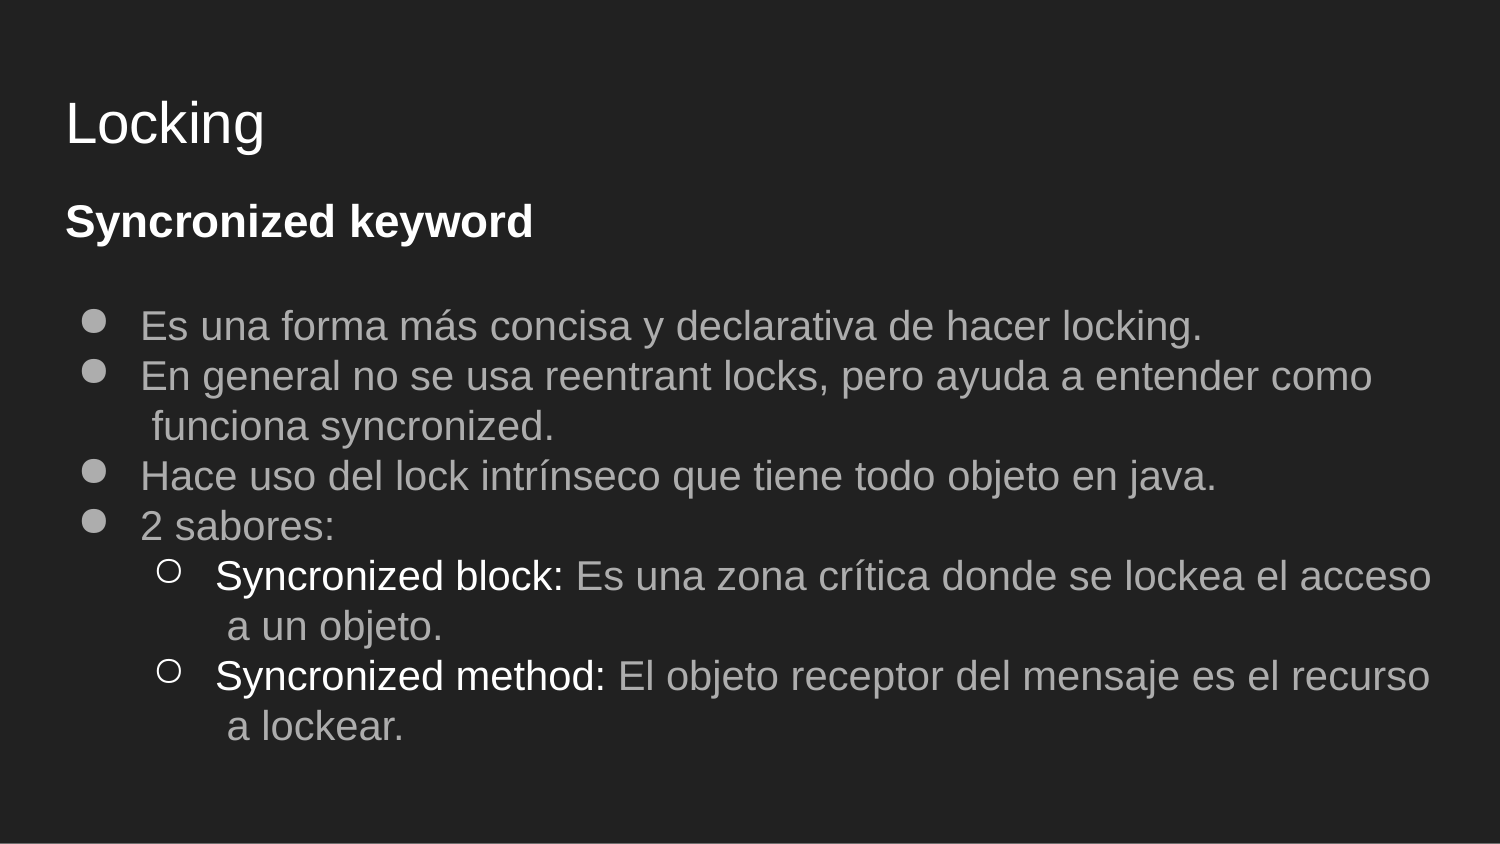

# Locking
Syncronized keyword

Es una forma más concisa y declarativa de hacer locking.
En general no se usa reentrant locks, pero ayuda a entender como  funciona syncronized.
Hace uso del lock intrínseco que tiene todo objeto en java.
2 sabores:
Syncronized block: Es una zona crítica donde se lockea el acceso  a un objeto.
Syncronized method: El objeto receptor del mensaje es el recurso  a lockear.